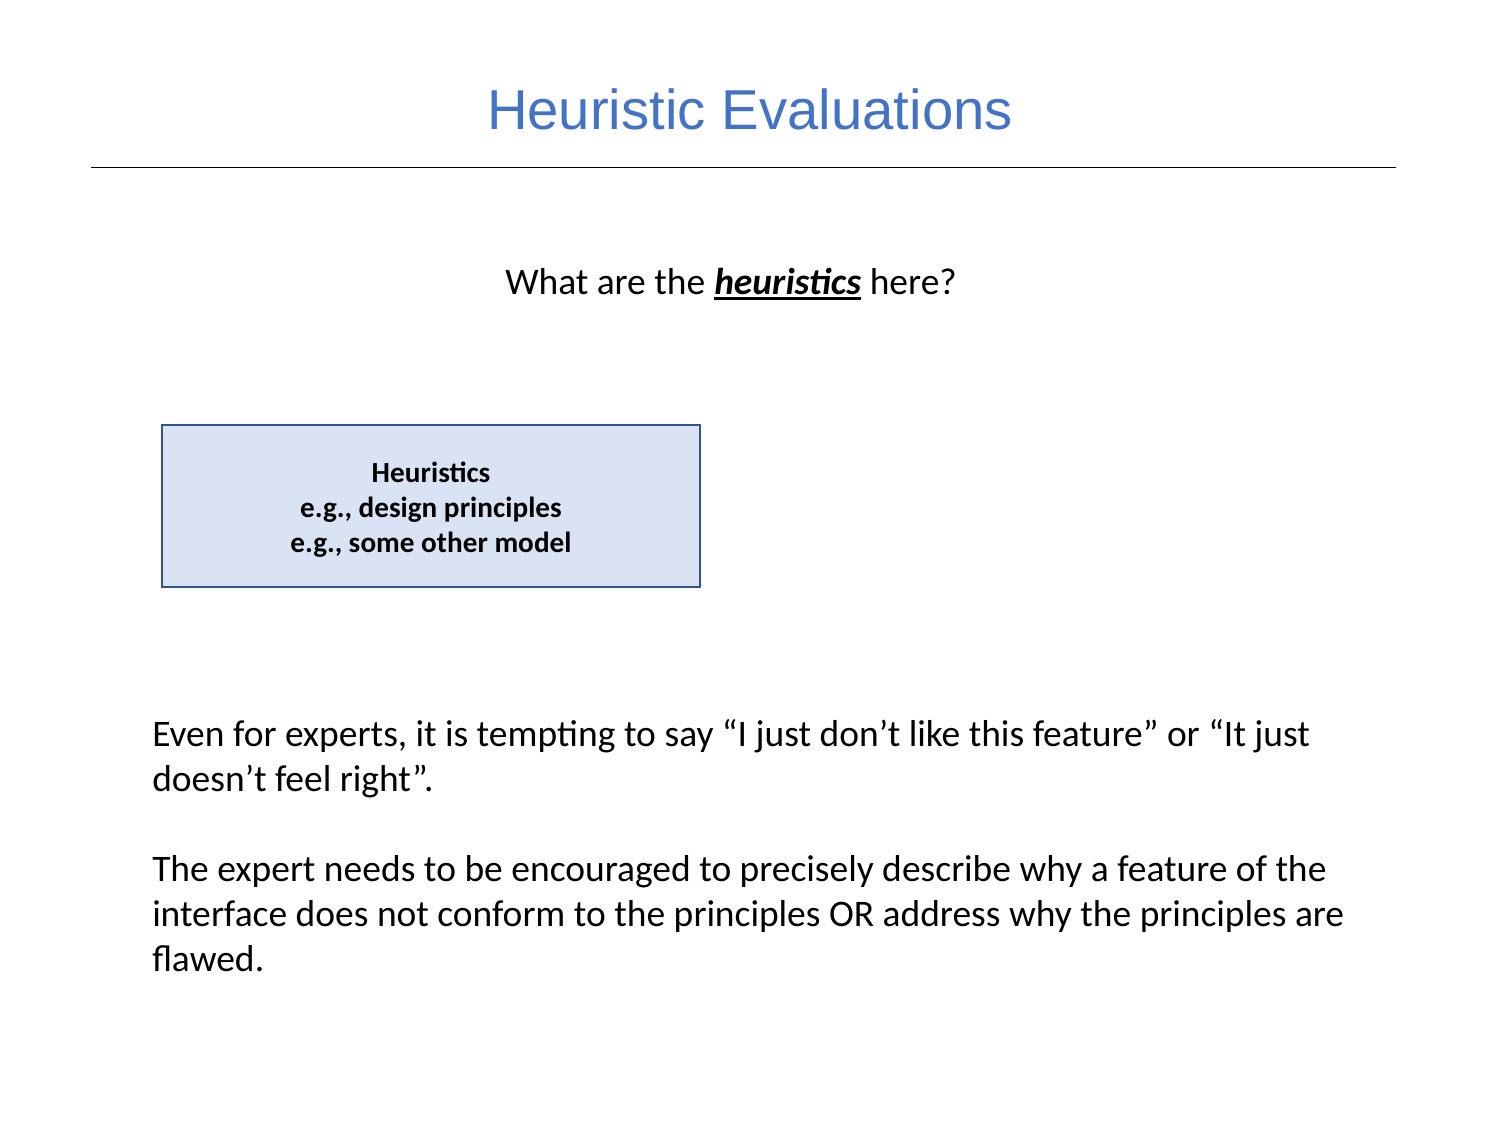

Heuristic Evaluations
What are the heuristics here?
Heuristics
e.g., design principles
e.g., some other model
Even for experts, it is tempting to say “I just don’t like this feature” or “It just doesn’t feel right”.

The expert needs to be encouraged to precisely describe why a feature of the interface does not conform to the principles OR address why the principles are flawed.